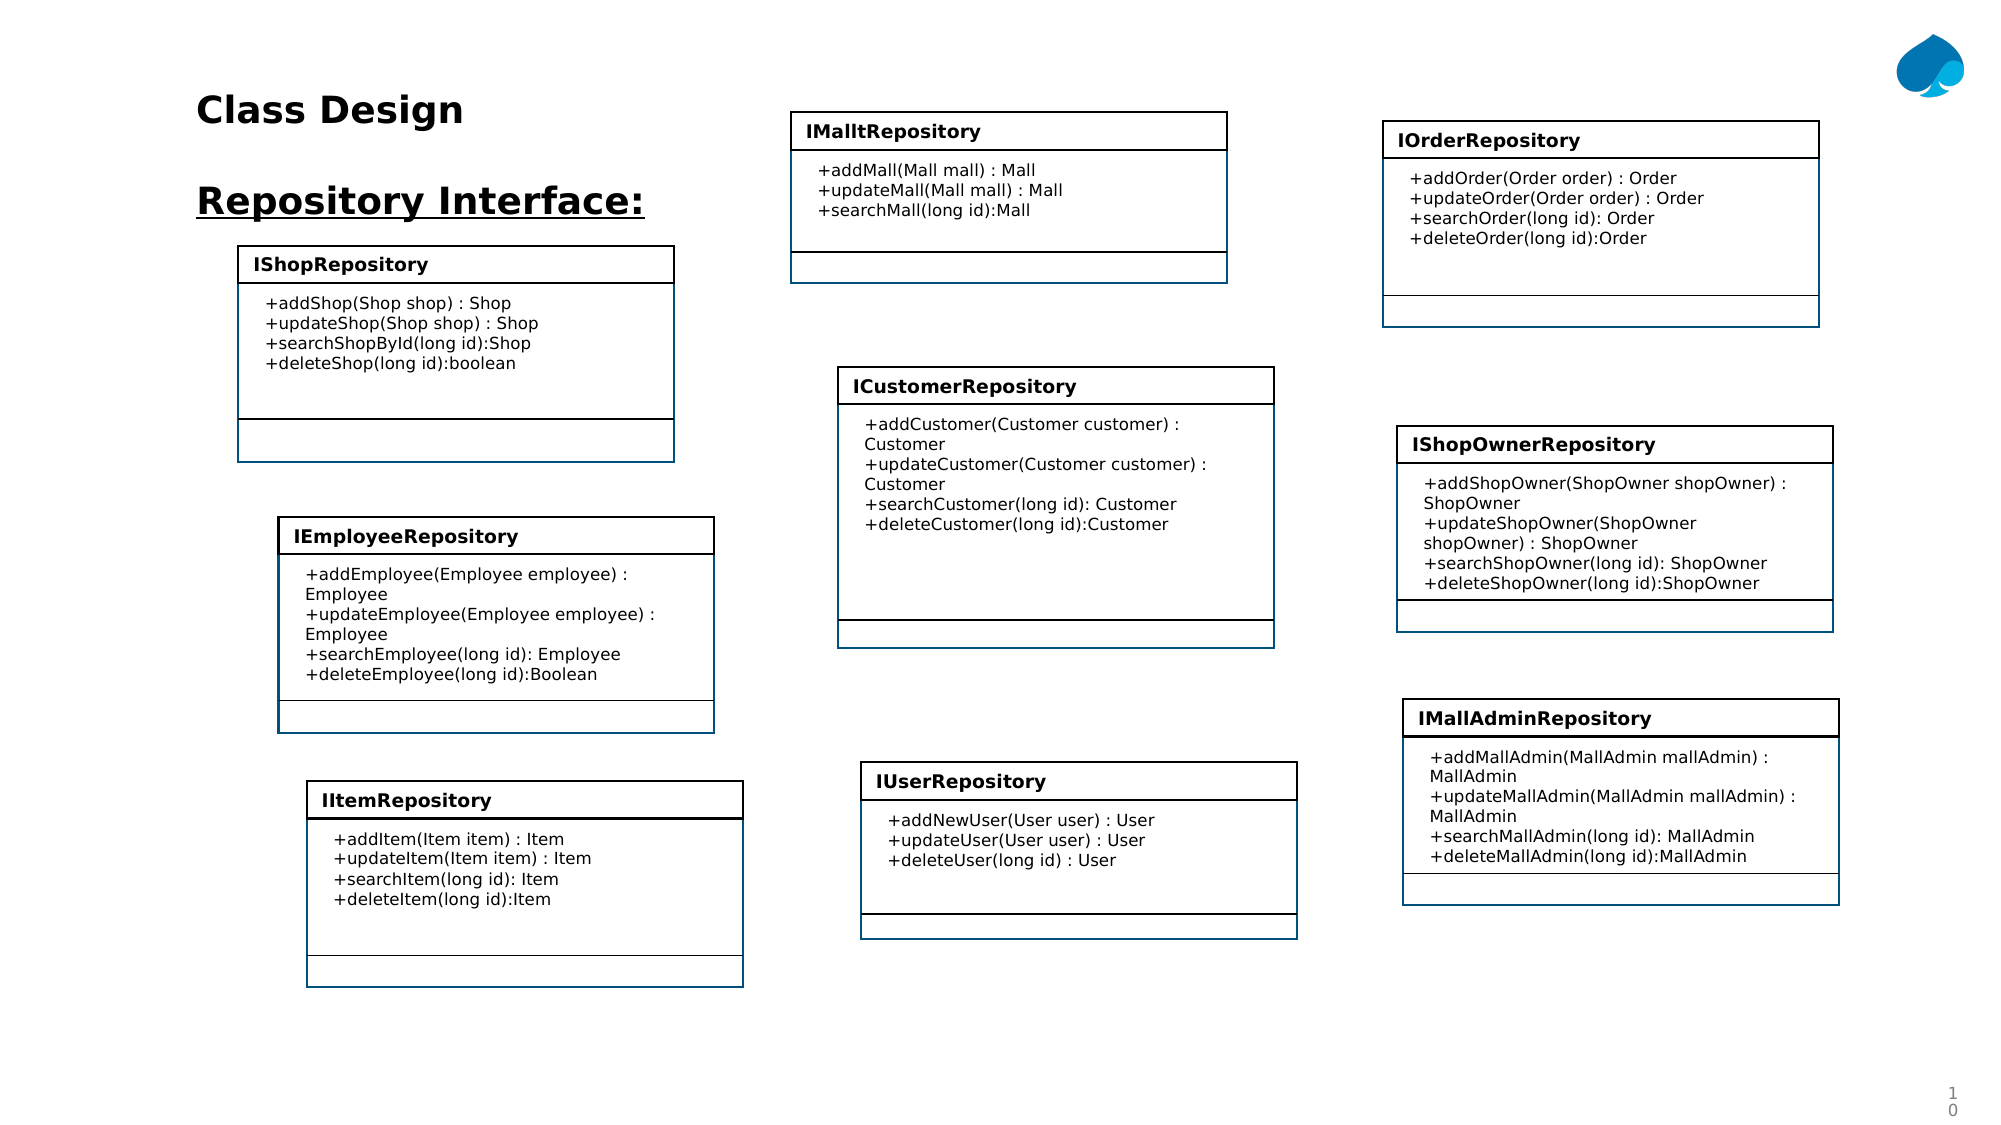

Class Design
IMalltRepository

IOrderRepository

+addMall(Mall mall) : Mall
+updateMall(Mall mall) : Mall
+searchMall(long id):Mall

+addOrder(Order order) : Order
+updateOrder(Order order) : Order
+searchOrder(long id): Order
+deleteOrder(long id):Order

Repository Interface:
IShopRepository

+addShop(Shop shop) : Shop
+updateShop(Shop shop) : Shop
+searchShopById(long id):Shop
+deleteShop(long id):boolean

ICustomerRepository

+addCustomer(Customer customer) : Customer
+updateCustomer(Customer customer) : Customer
+searchCustomer(long id): Customer
+deleteCustomer(long id):Customer

IShopOwnerRepository

+addShopOwner(ShopOwner shopOwner) : ShopOwner
+updateShopOwner(ShopOwner shopOwner) : ShopOwner
+searchShopOwner(long id): ShopOwner
+deleteShopOwner(long id):ShopOwner

IEmployeeRepository

+addEmployee(Employee employee) : Employee
+updateEmployee(Employee employee) : Employee
+searchEmployee(long id): Employee
+deleteEmployee(long id):Boolean

IMallAdminRepository

+addMallAdmin(MallAdmin mallAdmin) : MallAdmin
+updateMallAdmin(MallAdmin mallAdmin) : MallAdmin
+searchMallAdmin(long id): MallAdmin
+deleteMallAdmin(long id):MallAdmin

IUserRepository

IItemRepository

+addNewUser(User user) : User
+updateUser(User user) : User
+deleteUser(long id) : User
+addItem(Item item) : Item
+updateItem(Item item) : Item
+searchItem(long id): Item
+deleteItem(long id):Item